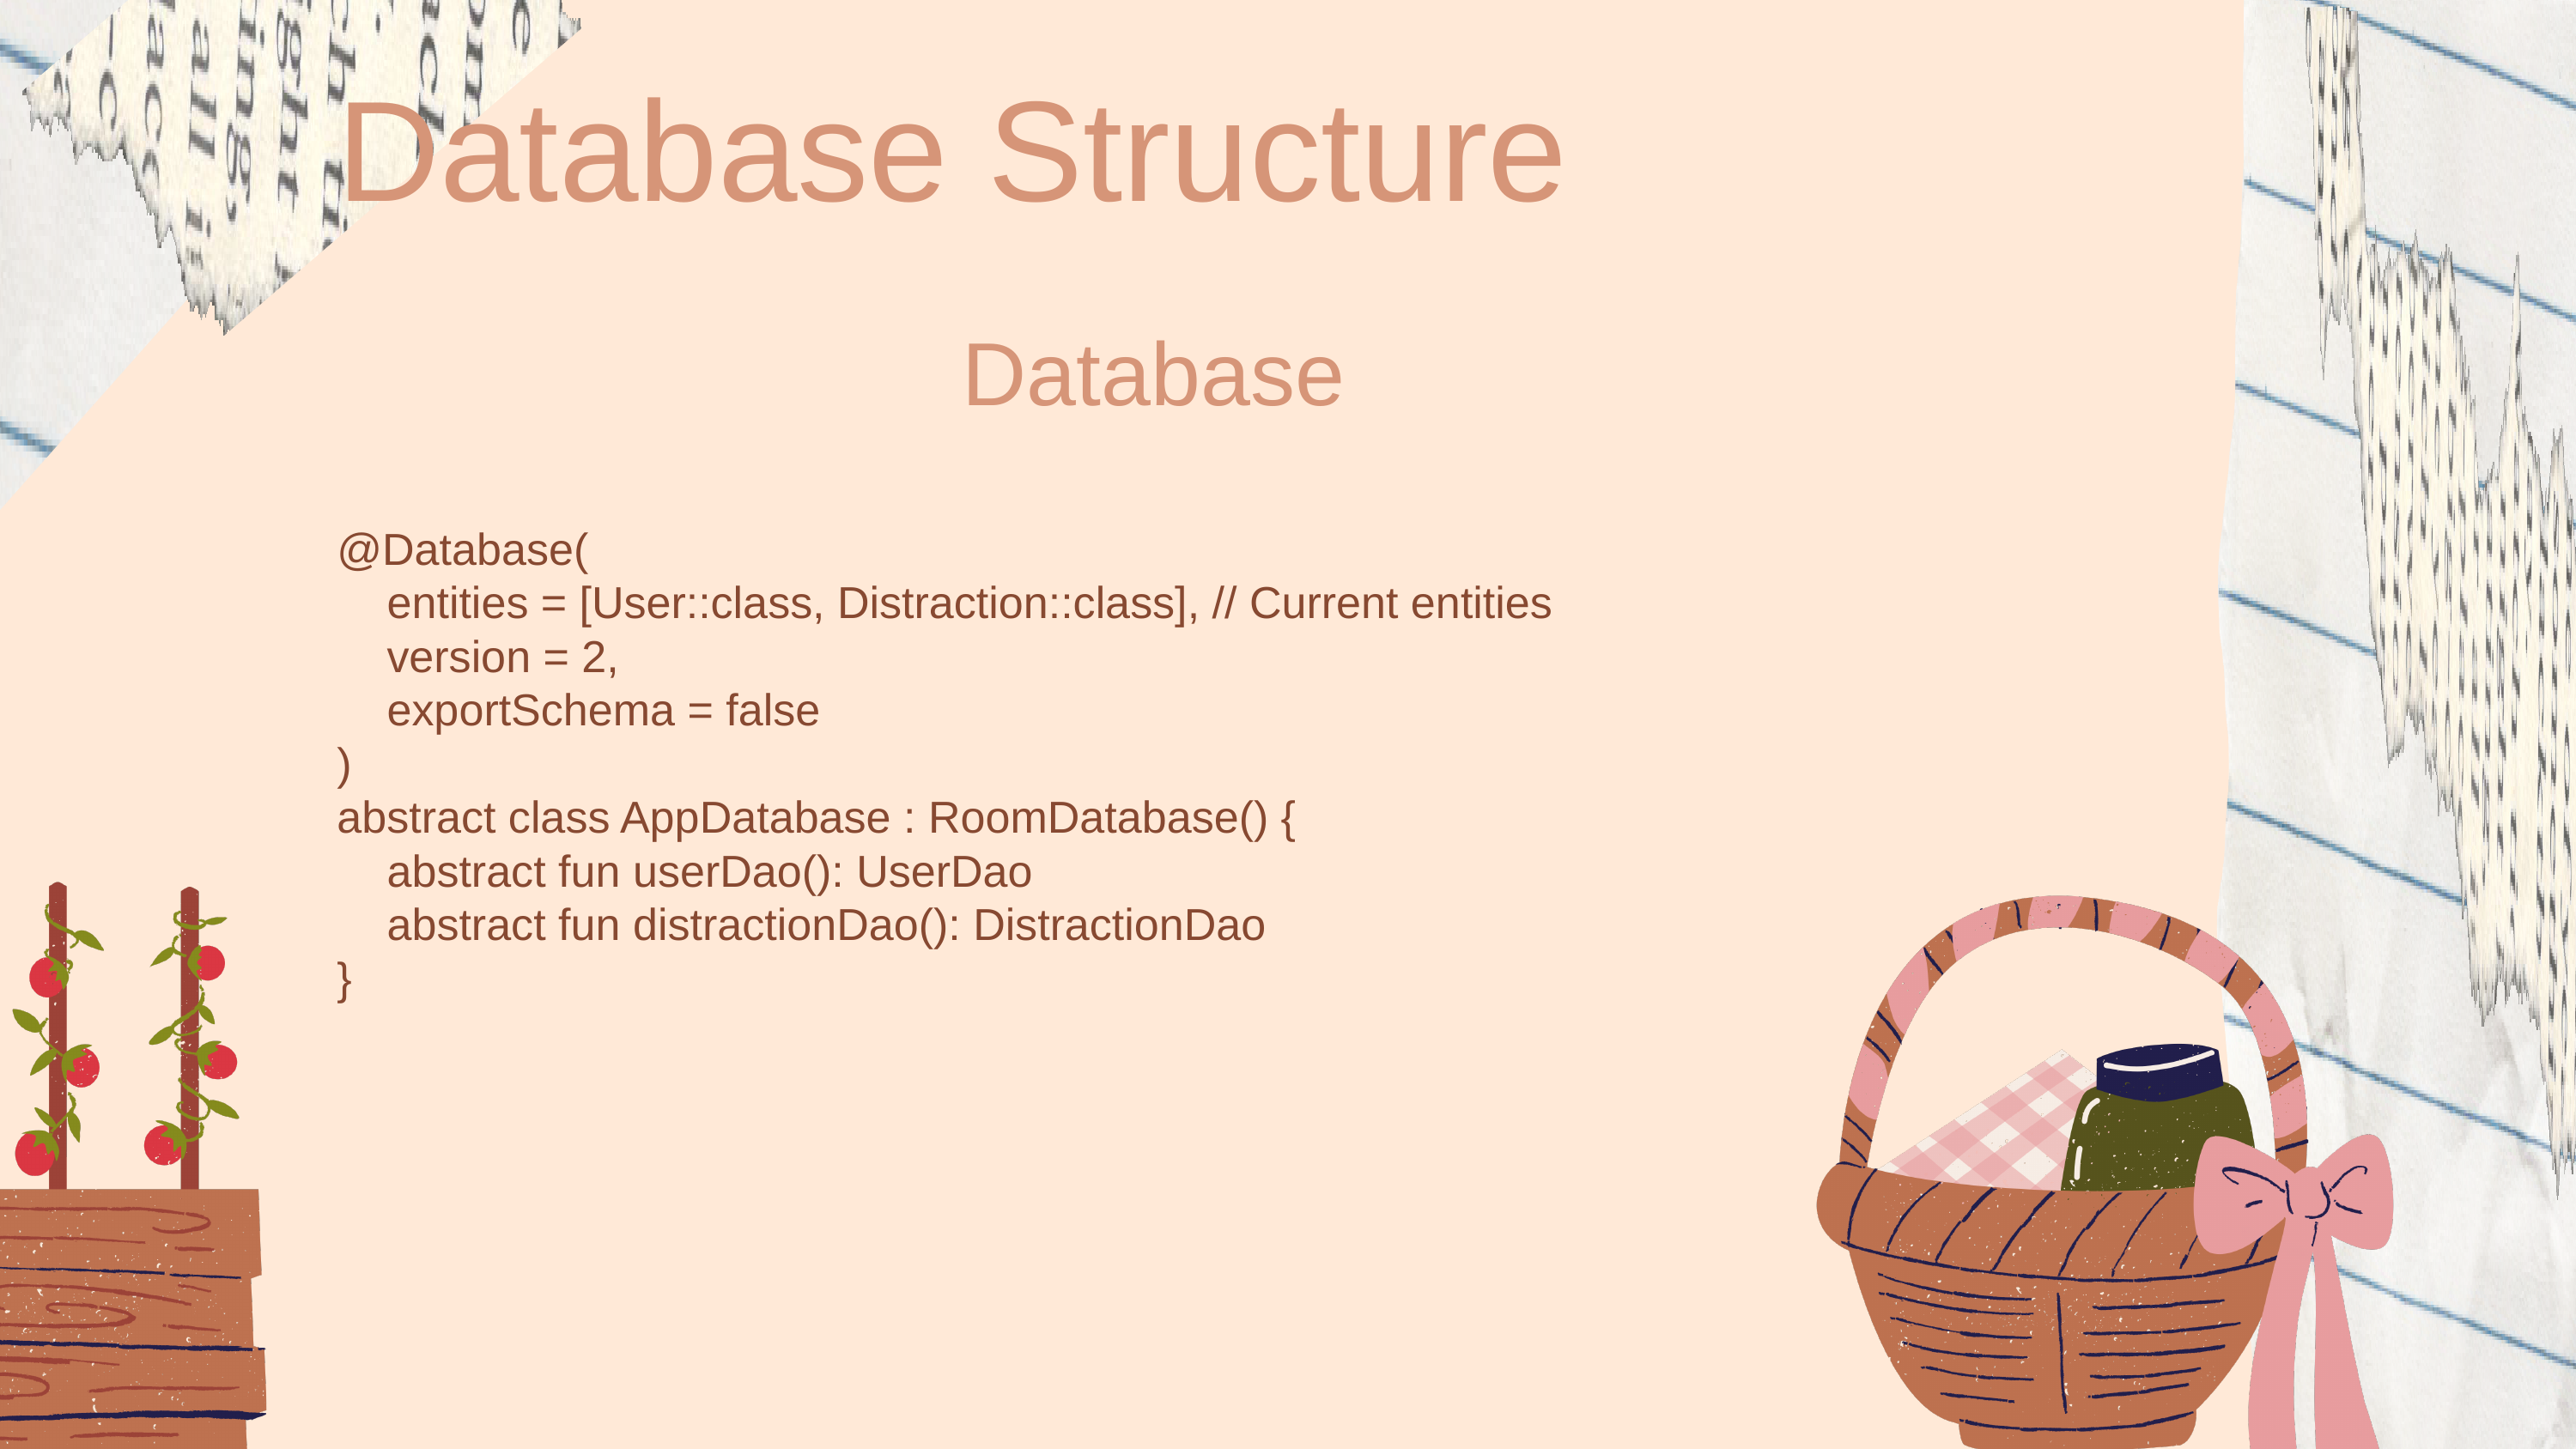

Database Structure
Database

@Database(
    entities = [User::class, Distraction::class], // Current entities
    version = 2,
    exportSchema = false
)
abstract class AppDatabase : RoomDatabase() {
    abstract fun userDao(): UserDao
    abstract fun distractionDao(): DistractionDao
}